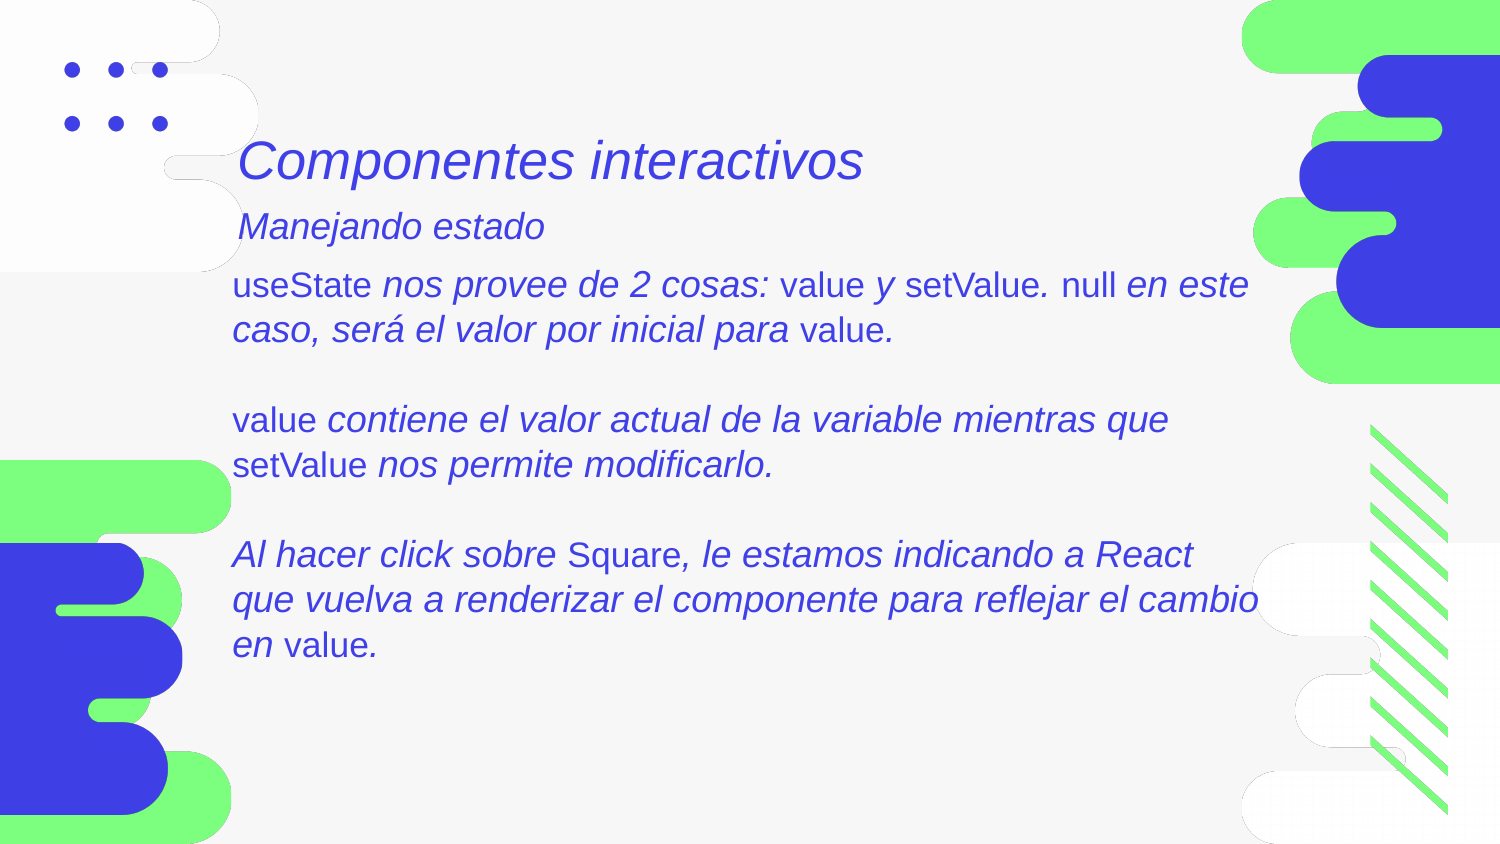

Componentes interactivos
Manejando estado
useState nos provee de 2 cosas: value y setValue. null en este caso, será el valor por inicial para value.

value contiene el valor actual de la variable mientras que setValue nos permite modificarlo.

Al hacer click sobre Square, le estamos indicando a React que vuelva a renderizar el componente para reflejar el cambio en value.